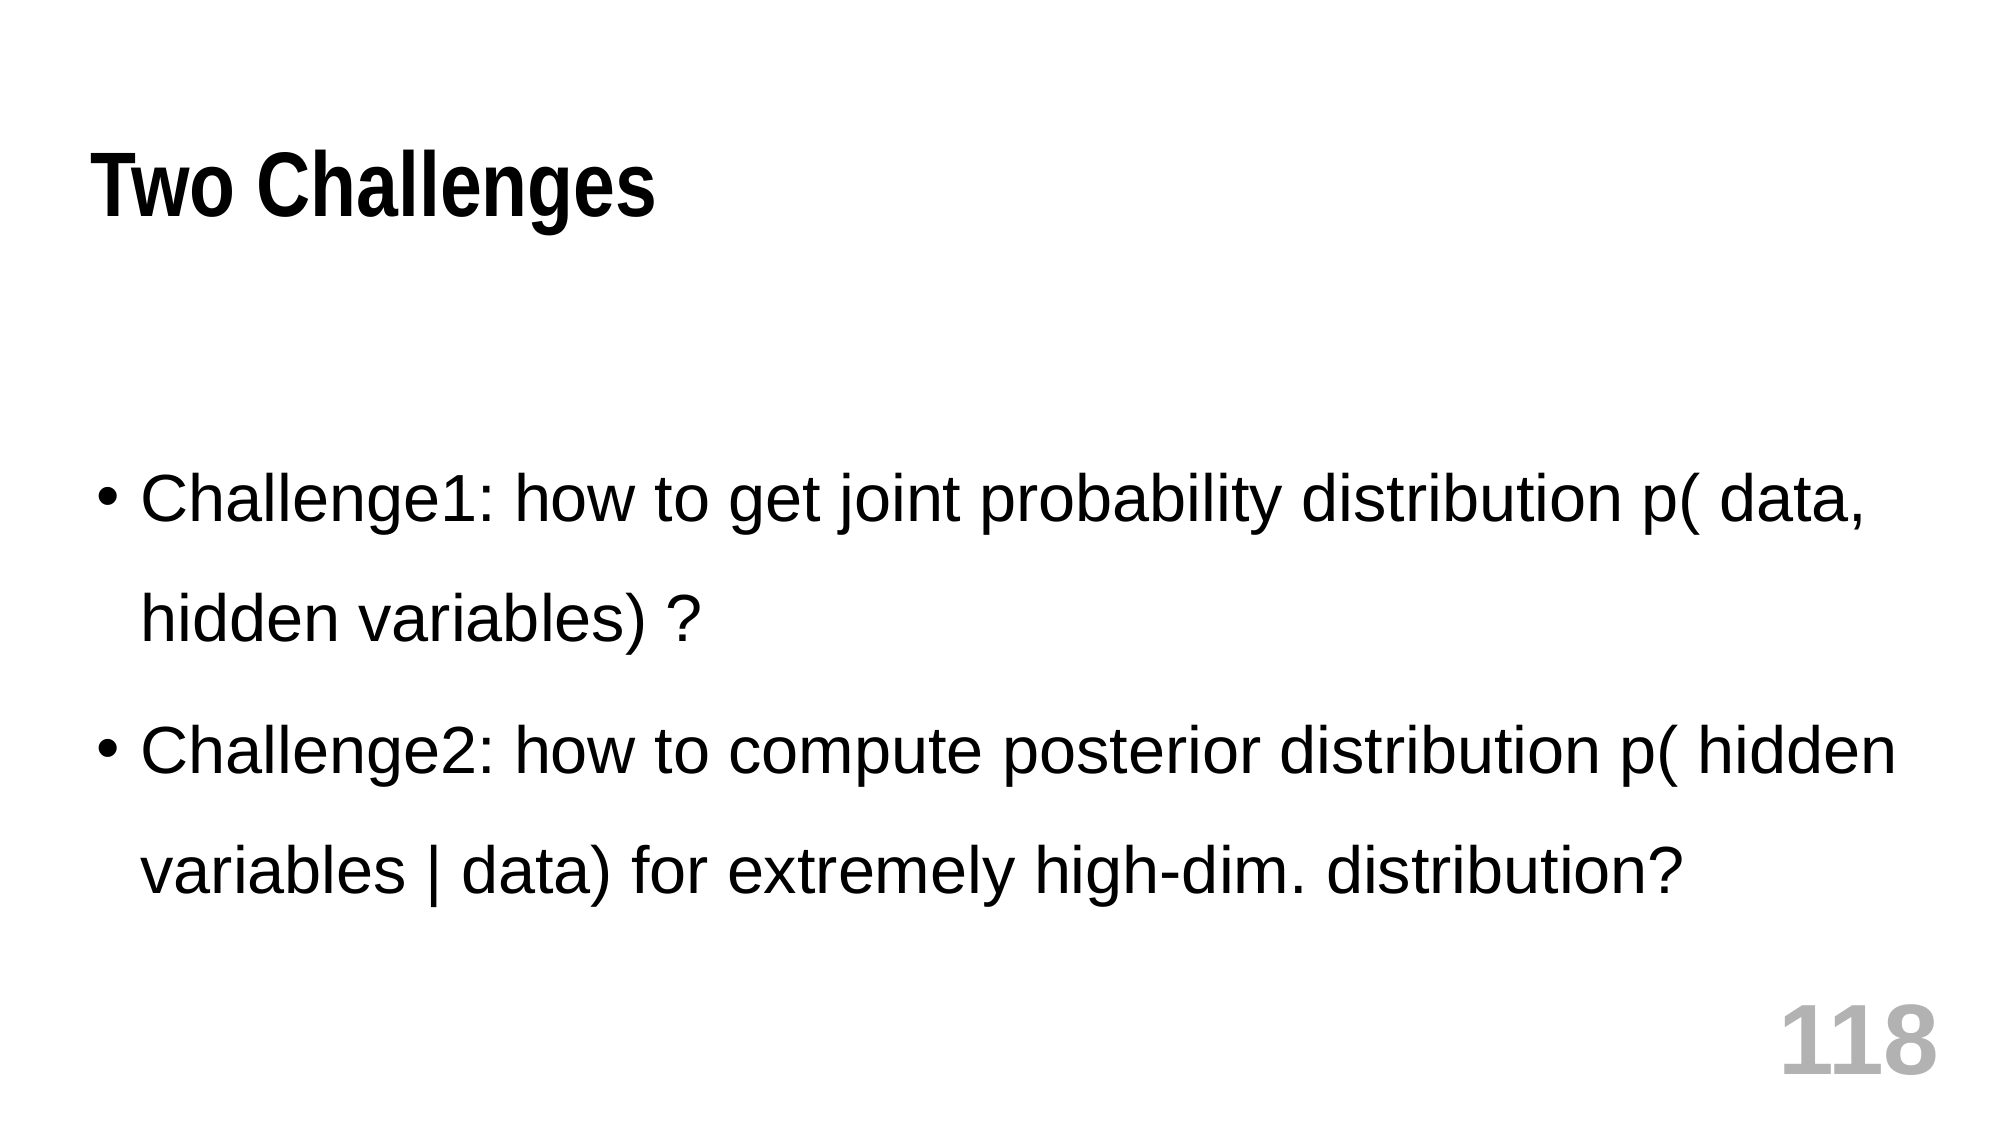

# Two Challenges
Challenge1: how to get joint probability distribution p( data, hidden variables) ?
Challenge2: how to compute posterior distribution p( hidden variables | data) for extremely high-dim. distribution?
118